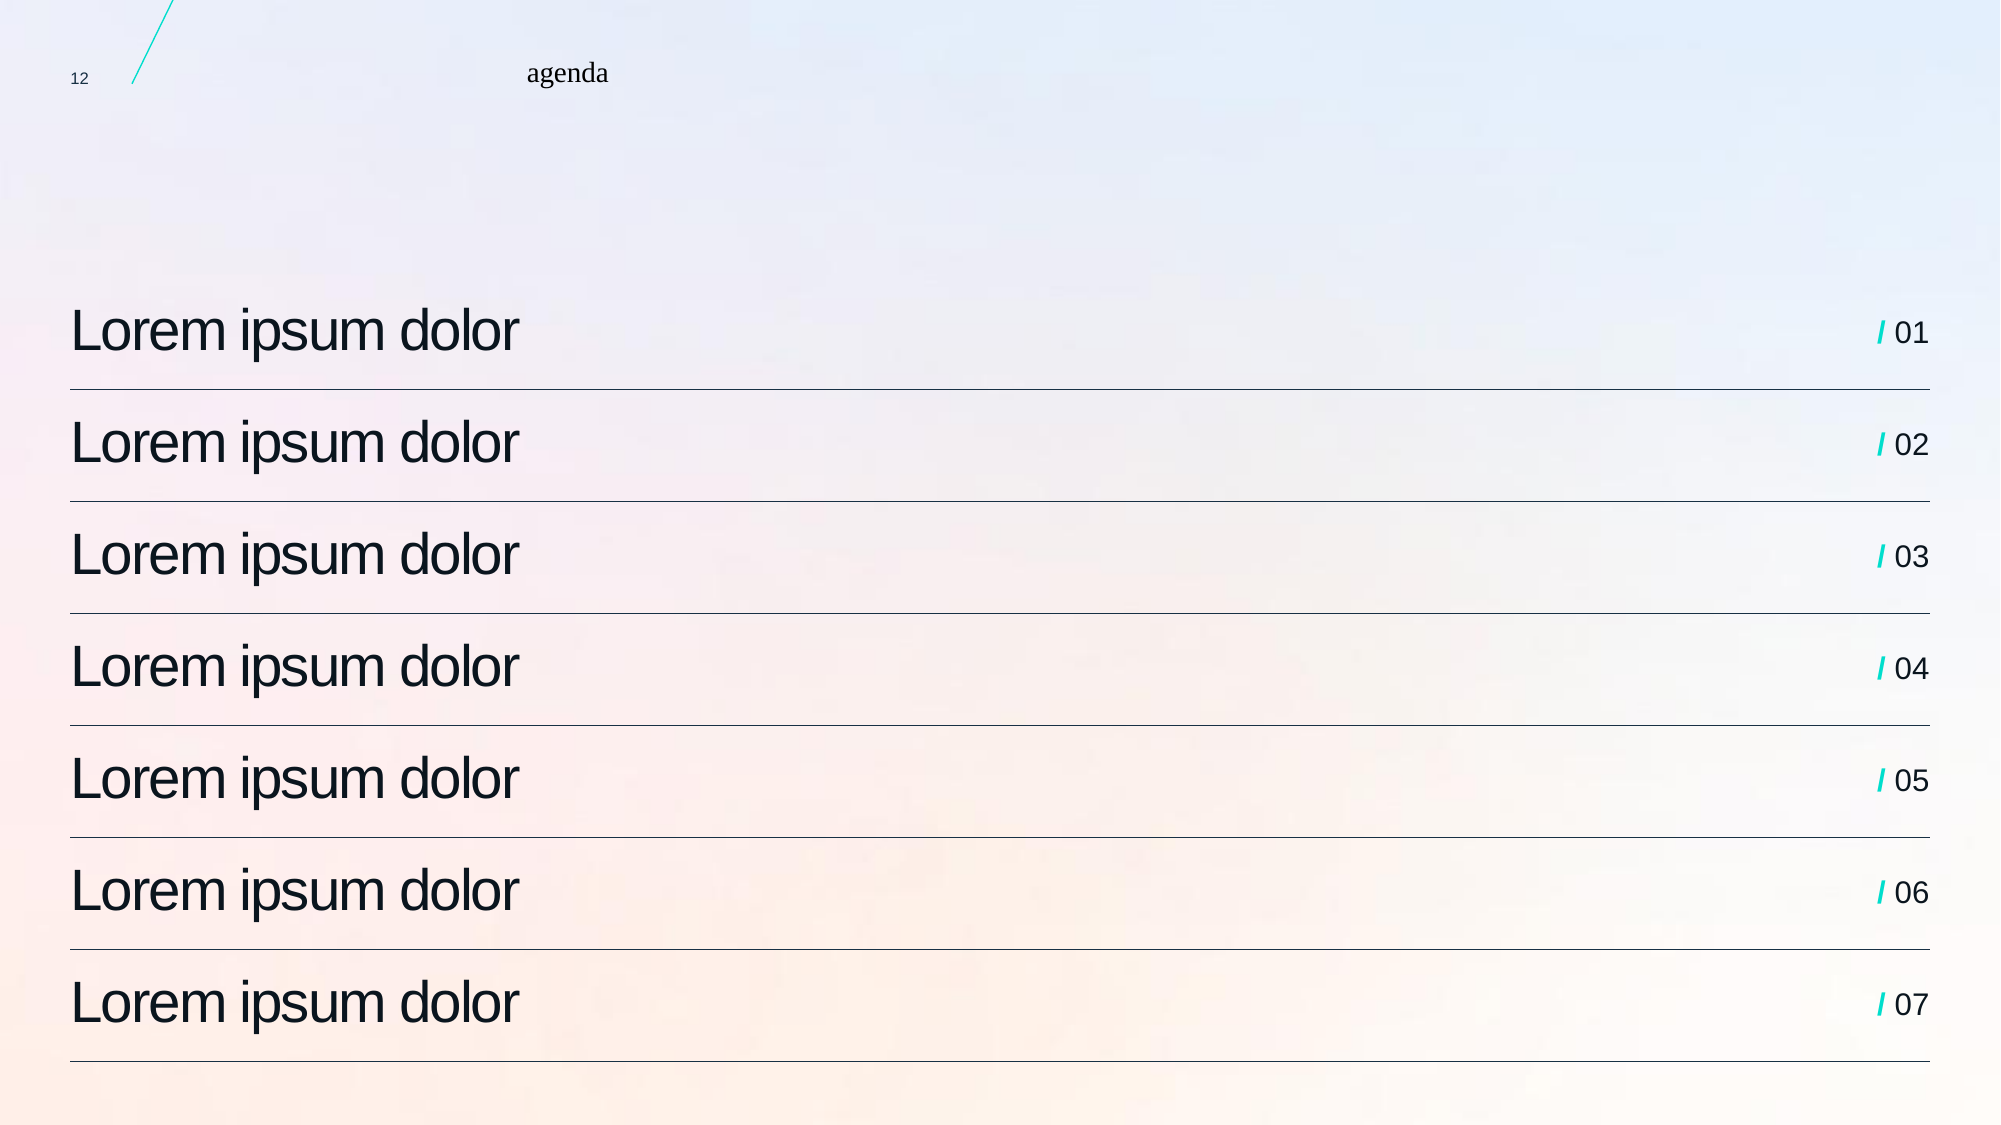

12
agenda
| Lorem ipsum dolor | / 01 |
| --- | --- |
| Lorem ipsum dolor | / 02 |
| Lorem ipsum dolor | / 03 |
| Lorem ipsum dolor | / 04 |
| Lorem ipsum dolor | / 05 |
| Lorem ipsum dolor | / 06 |
| Lorem ipsum dolor | / 07 |